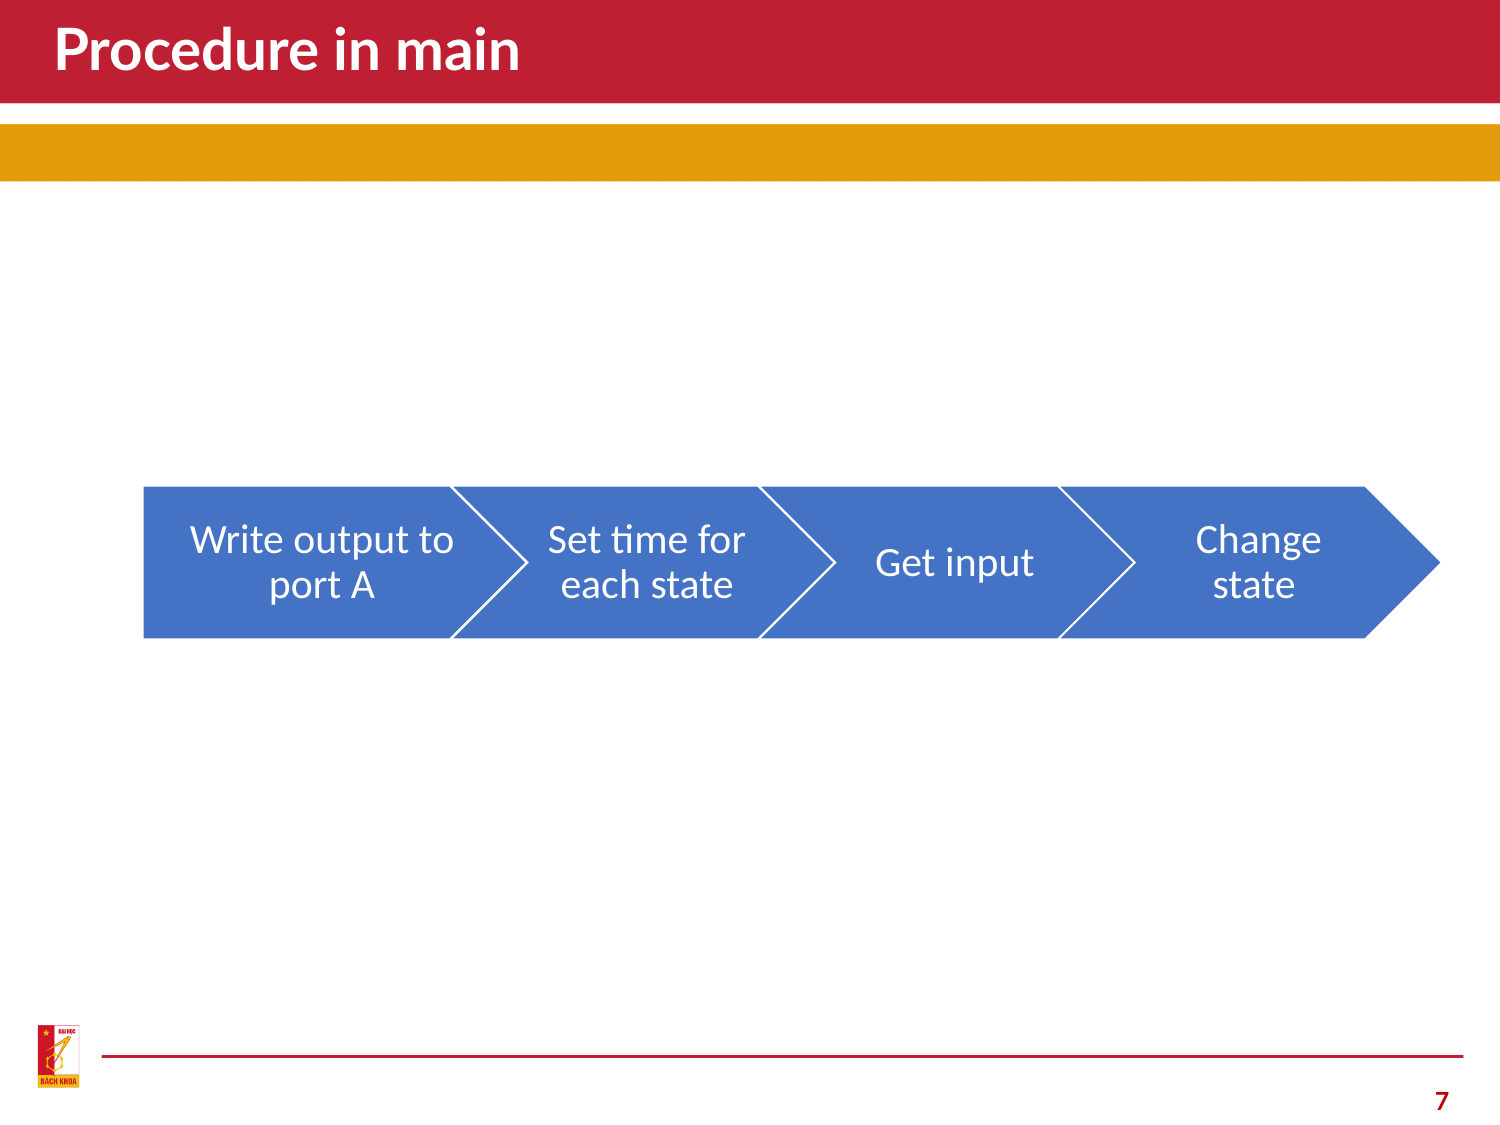

# Procedure in main
Write output to port A
Set time for each state
Get input

Change state
7